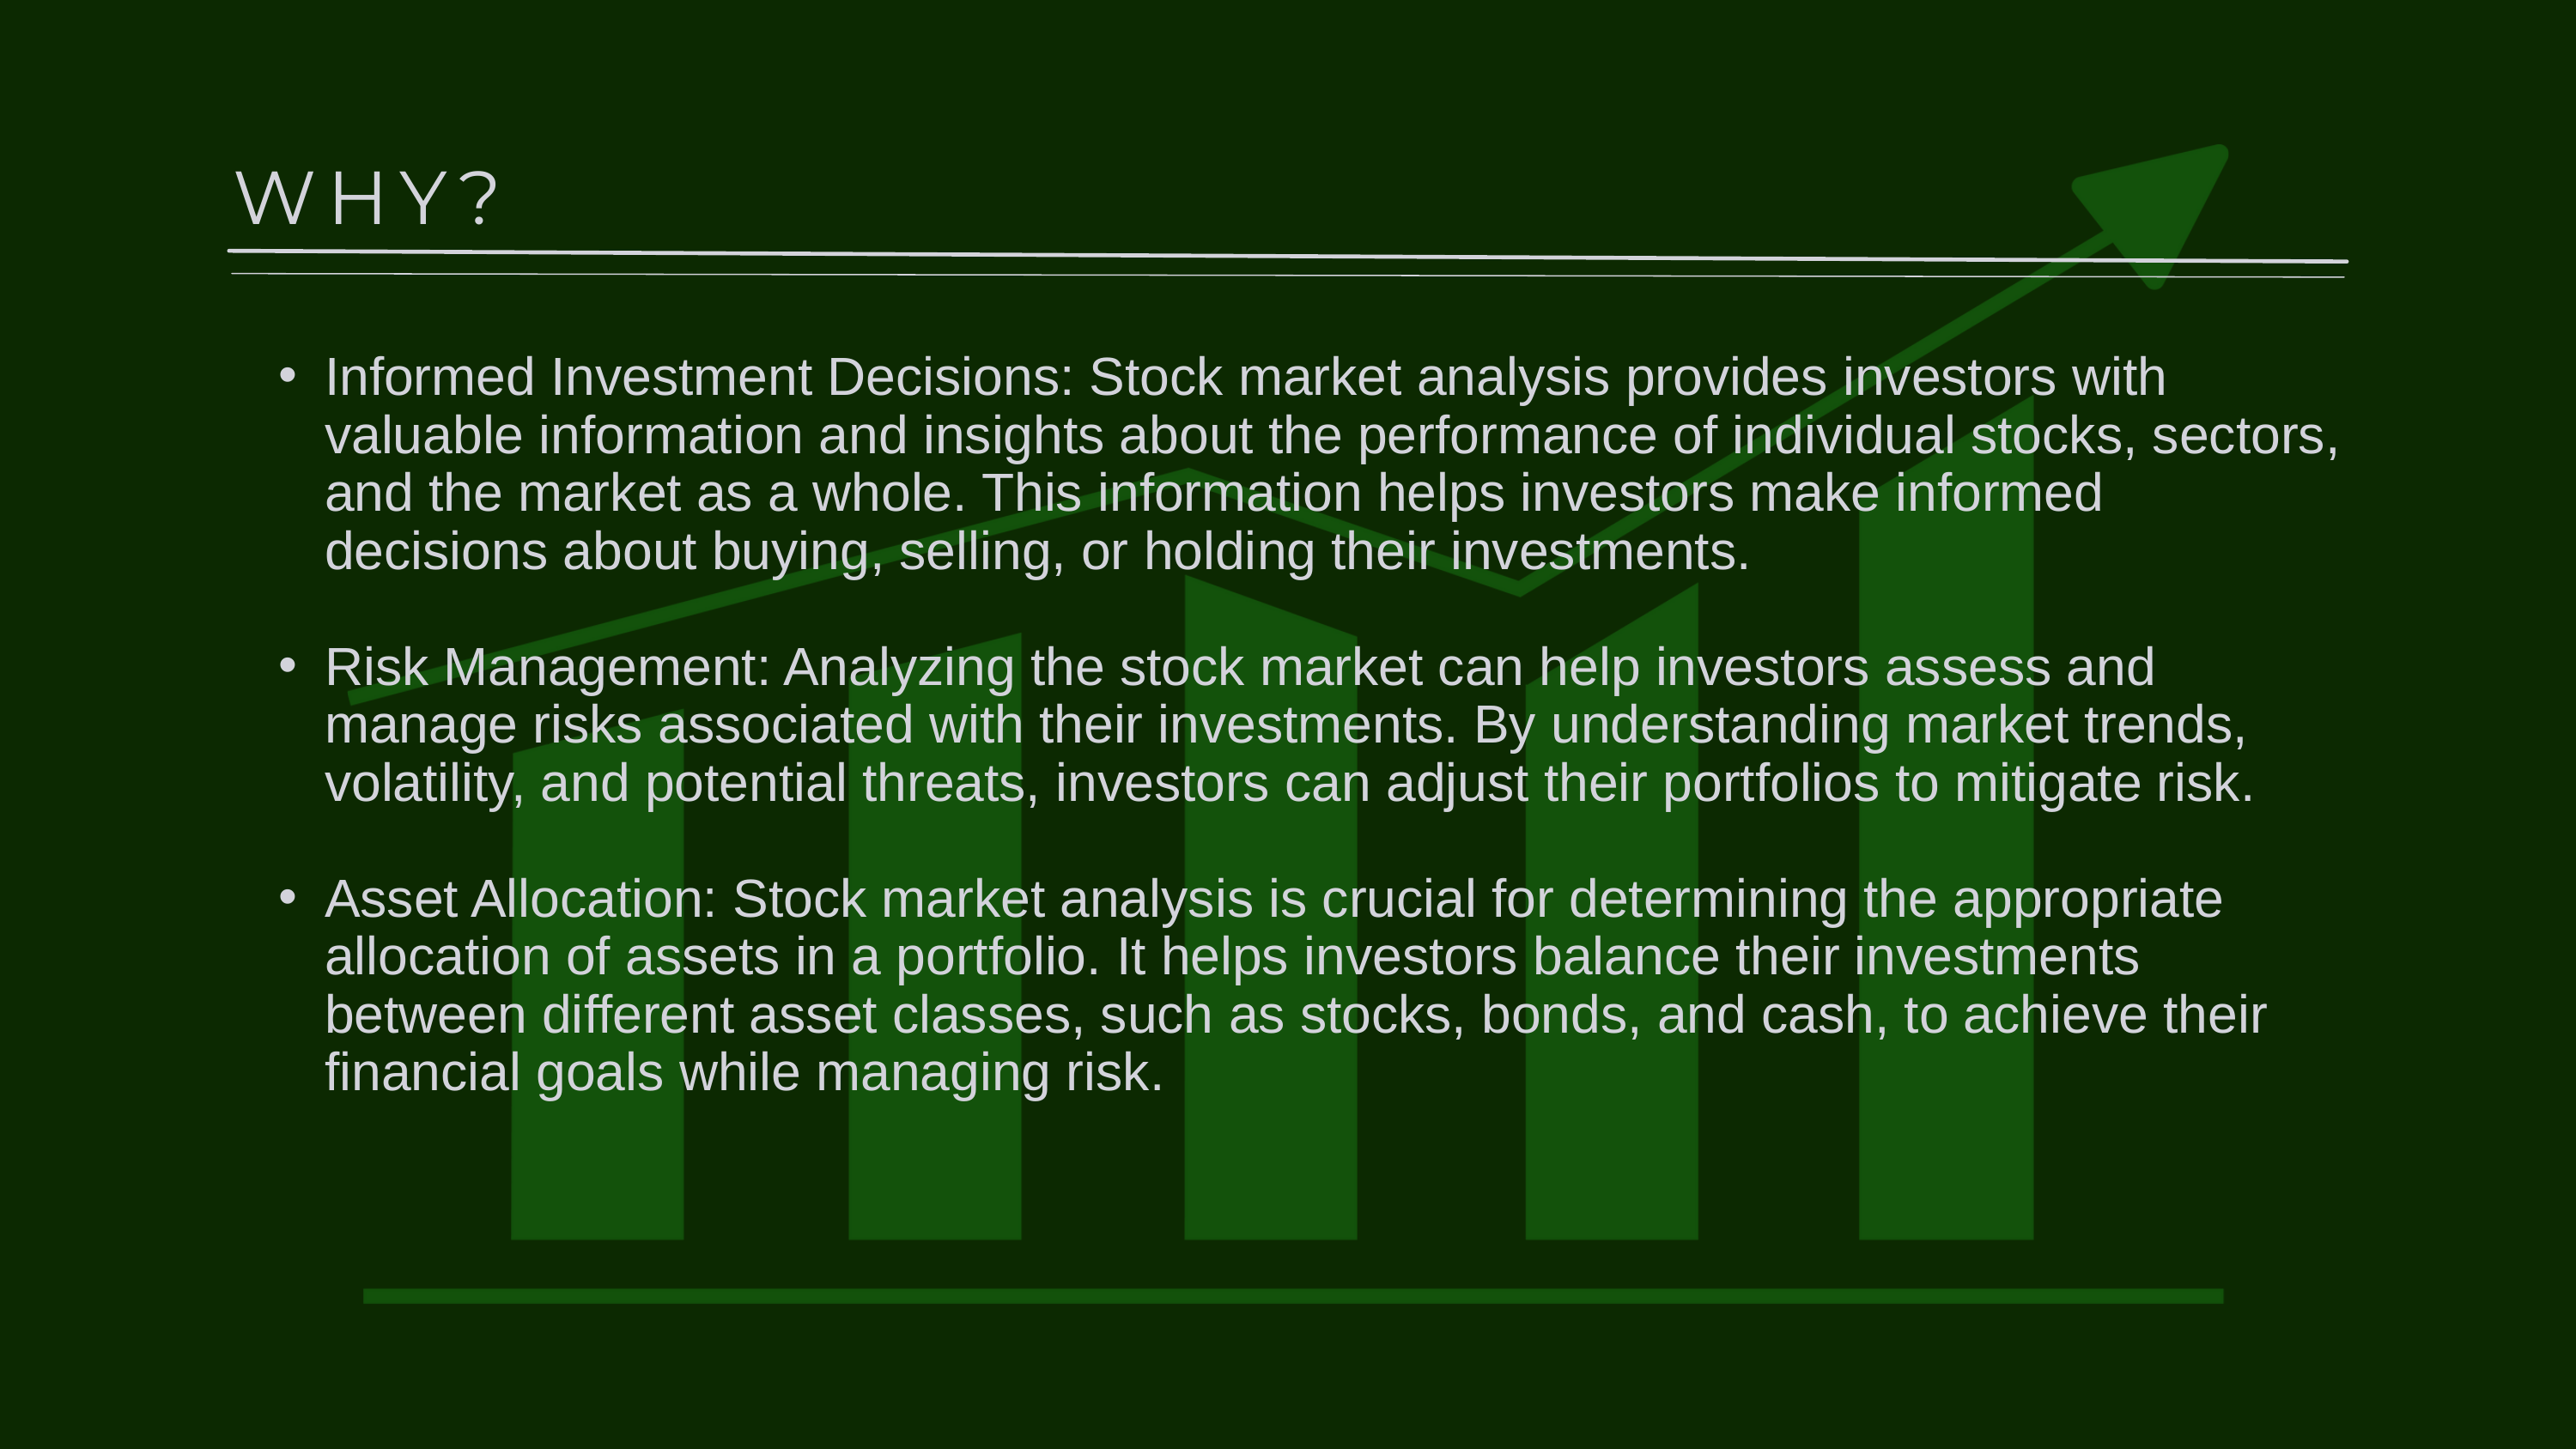

WHY?

Informed Investment Decisions: Stock market analysis provides investors with valuable information and insights about the performance of individual stocks, sectors, and the market as a whole. This information helps investors make informed decisions about buying, selling, or holding their investments.

Risk Management: Analyzing the stock market can help investors assess and manage risks associated with their investments. By understanding market trends, volatility, and potential threats, investors can adjust their portfolios to mitigate risk.

Asset Allocation: Stock market analysis is crucial for determining the appropriate allocation of assets in a portfolio. It helps investors balance their investments between different asset classes, such as stocks, bonds, and cash, to achieve their financial goals while managing risk.